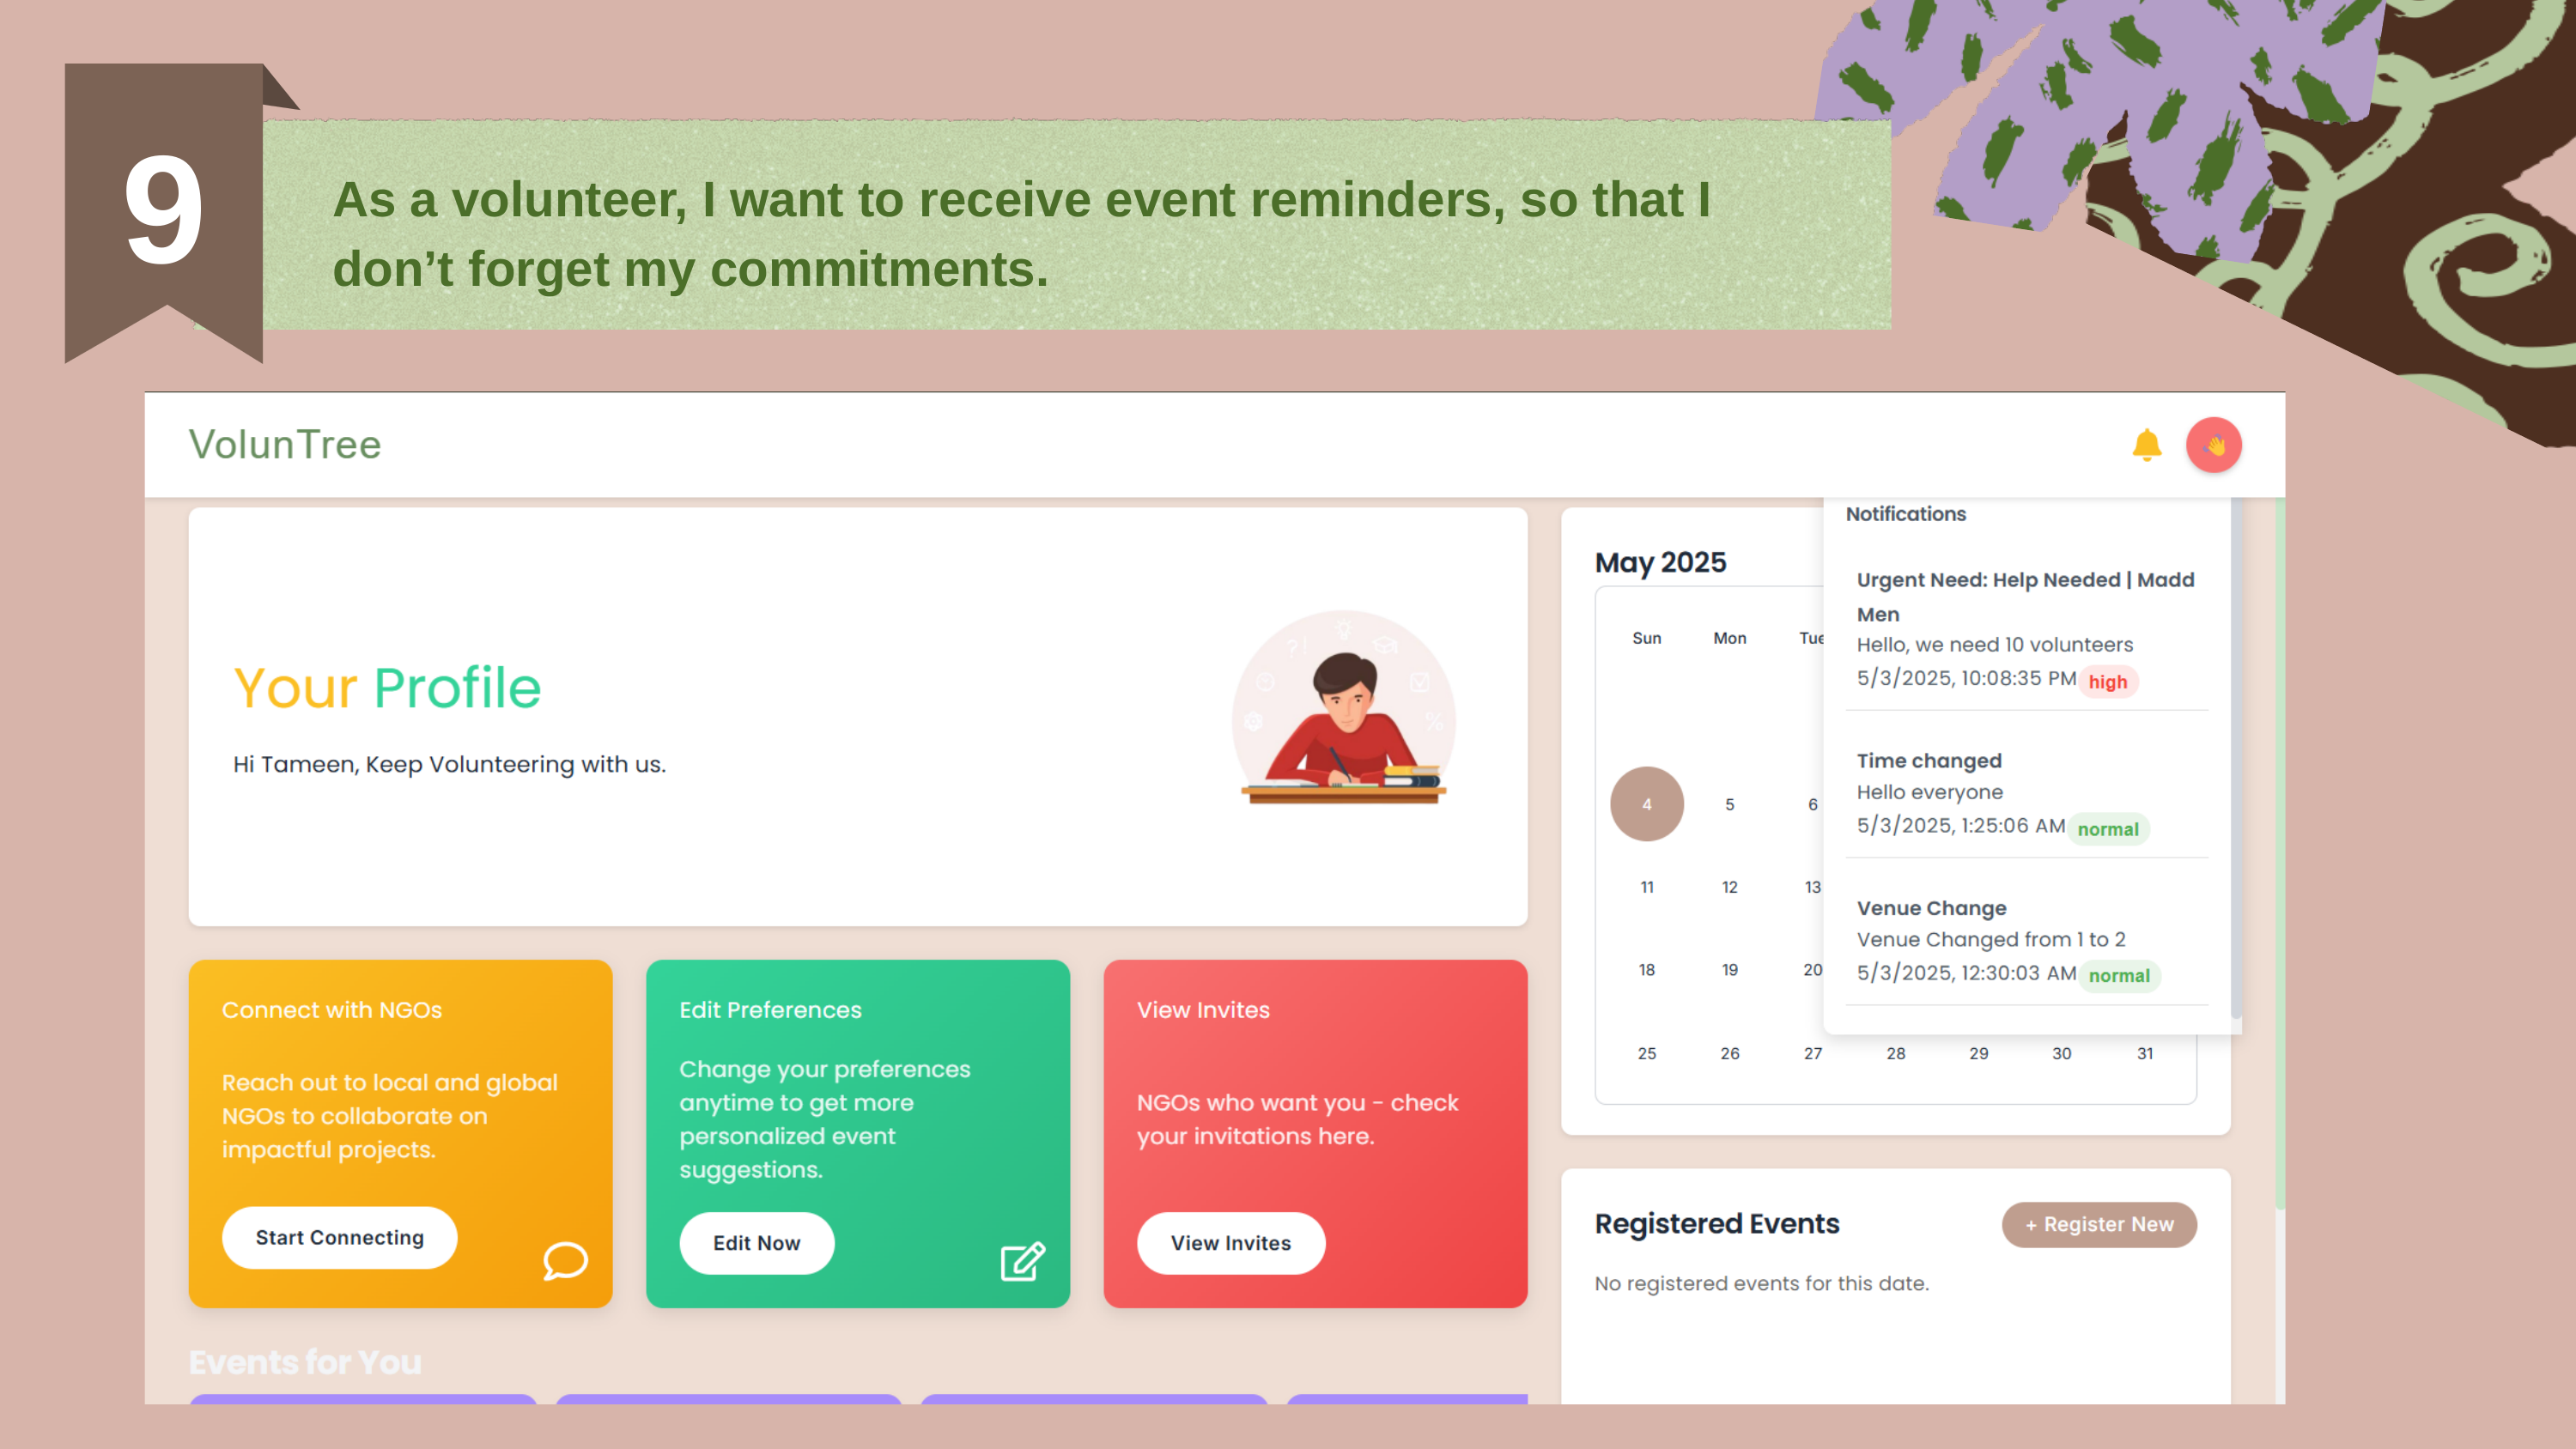

9
As a volunteer, I want to receive event reminders, so that I don’t forget my commitments.